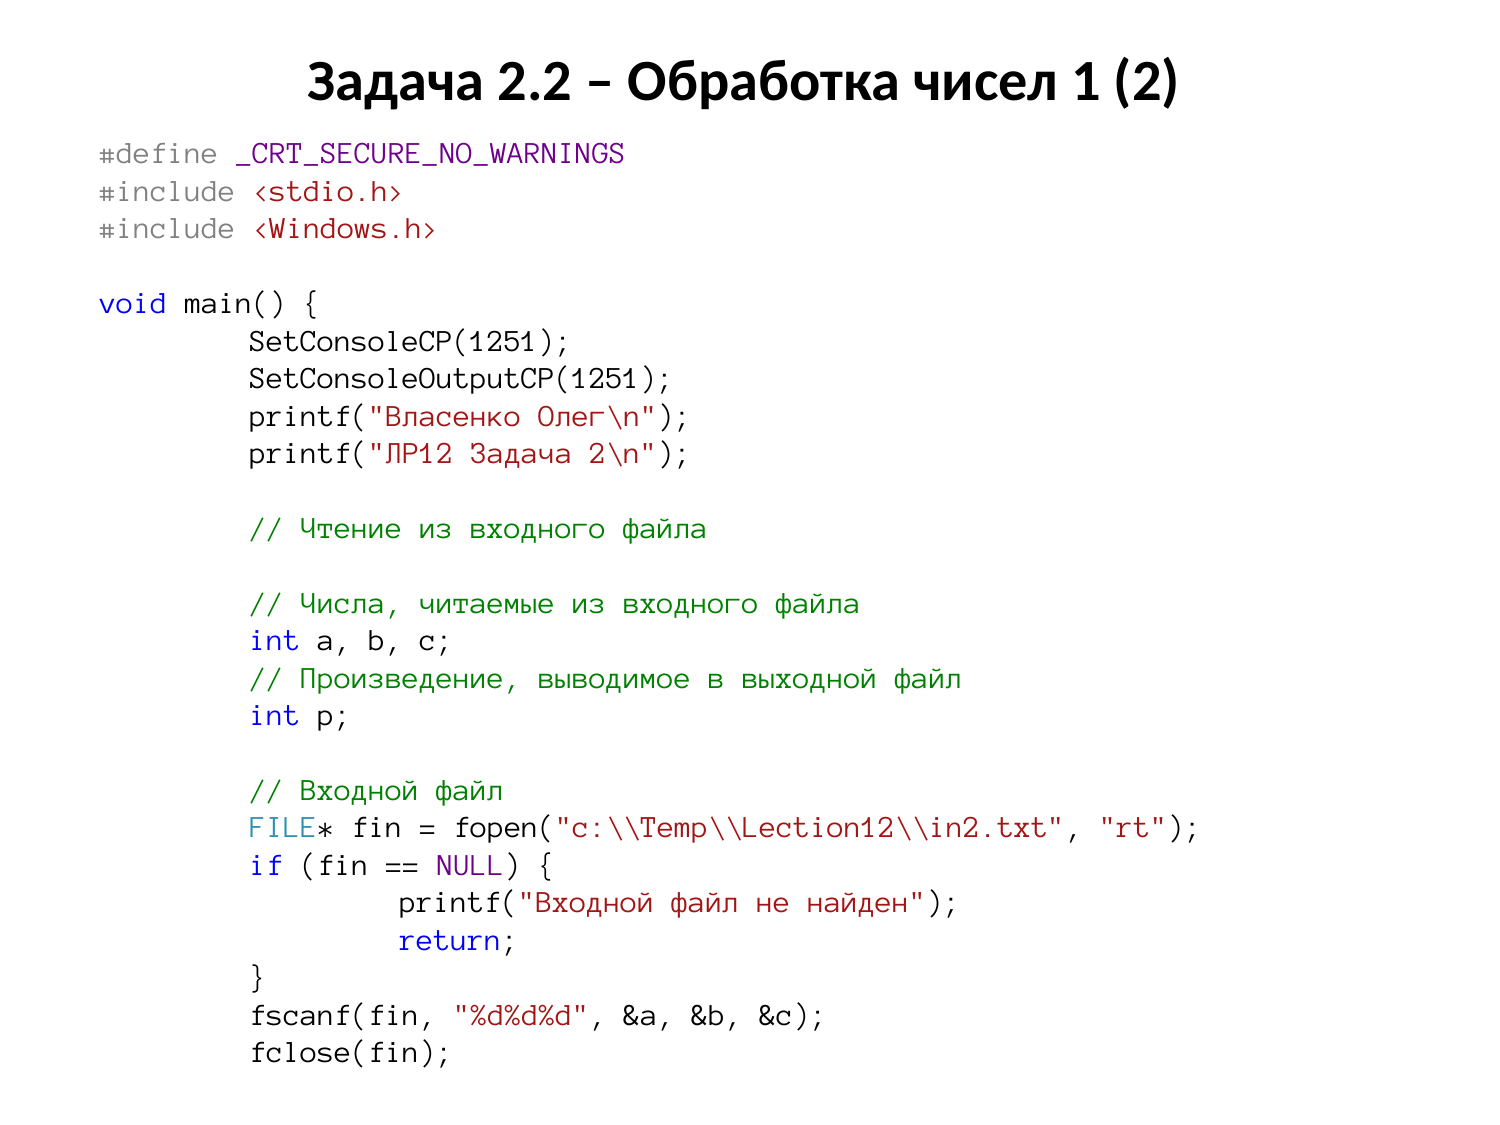

# Задача 2.2 – Обработка чисел 1 (2)
#define _CRT_SECURE_NO_WARNINGS
#include <stdio.h>
#include <Windows.h>

void main() {
	SetConsoleCP(1251);
	SetConsoleOutputCP(1251);
	printf("Власенко Олег\n");
	printf("ЛР12 Задача 2\n");

	// Чтение из входного файла

	// Числа, читаемые из входного файла
	int a, b, c;
	// Произведение, выводимое в выходной файл
	int p;

	// Входной файл
	FILE* fin = fopen("c:\\Temp\\Lection12\\in2.txt", "rt");
	if (fin == NULL) {
		printf("Входной файл не найден");
		return;
	}
	fscanf(fin, "%d%d%d", &a, &b, &c);
	fclose(fin);